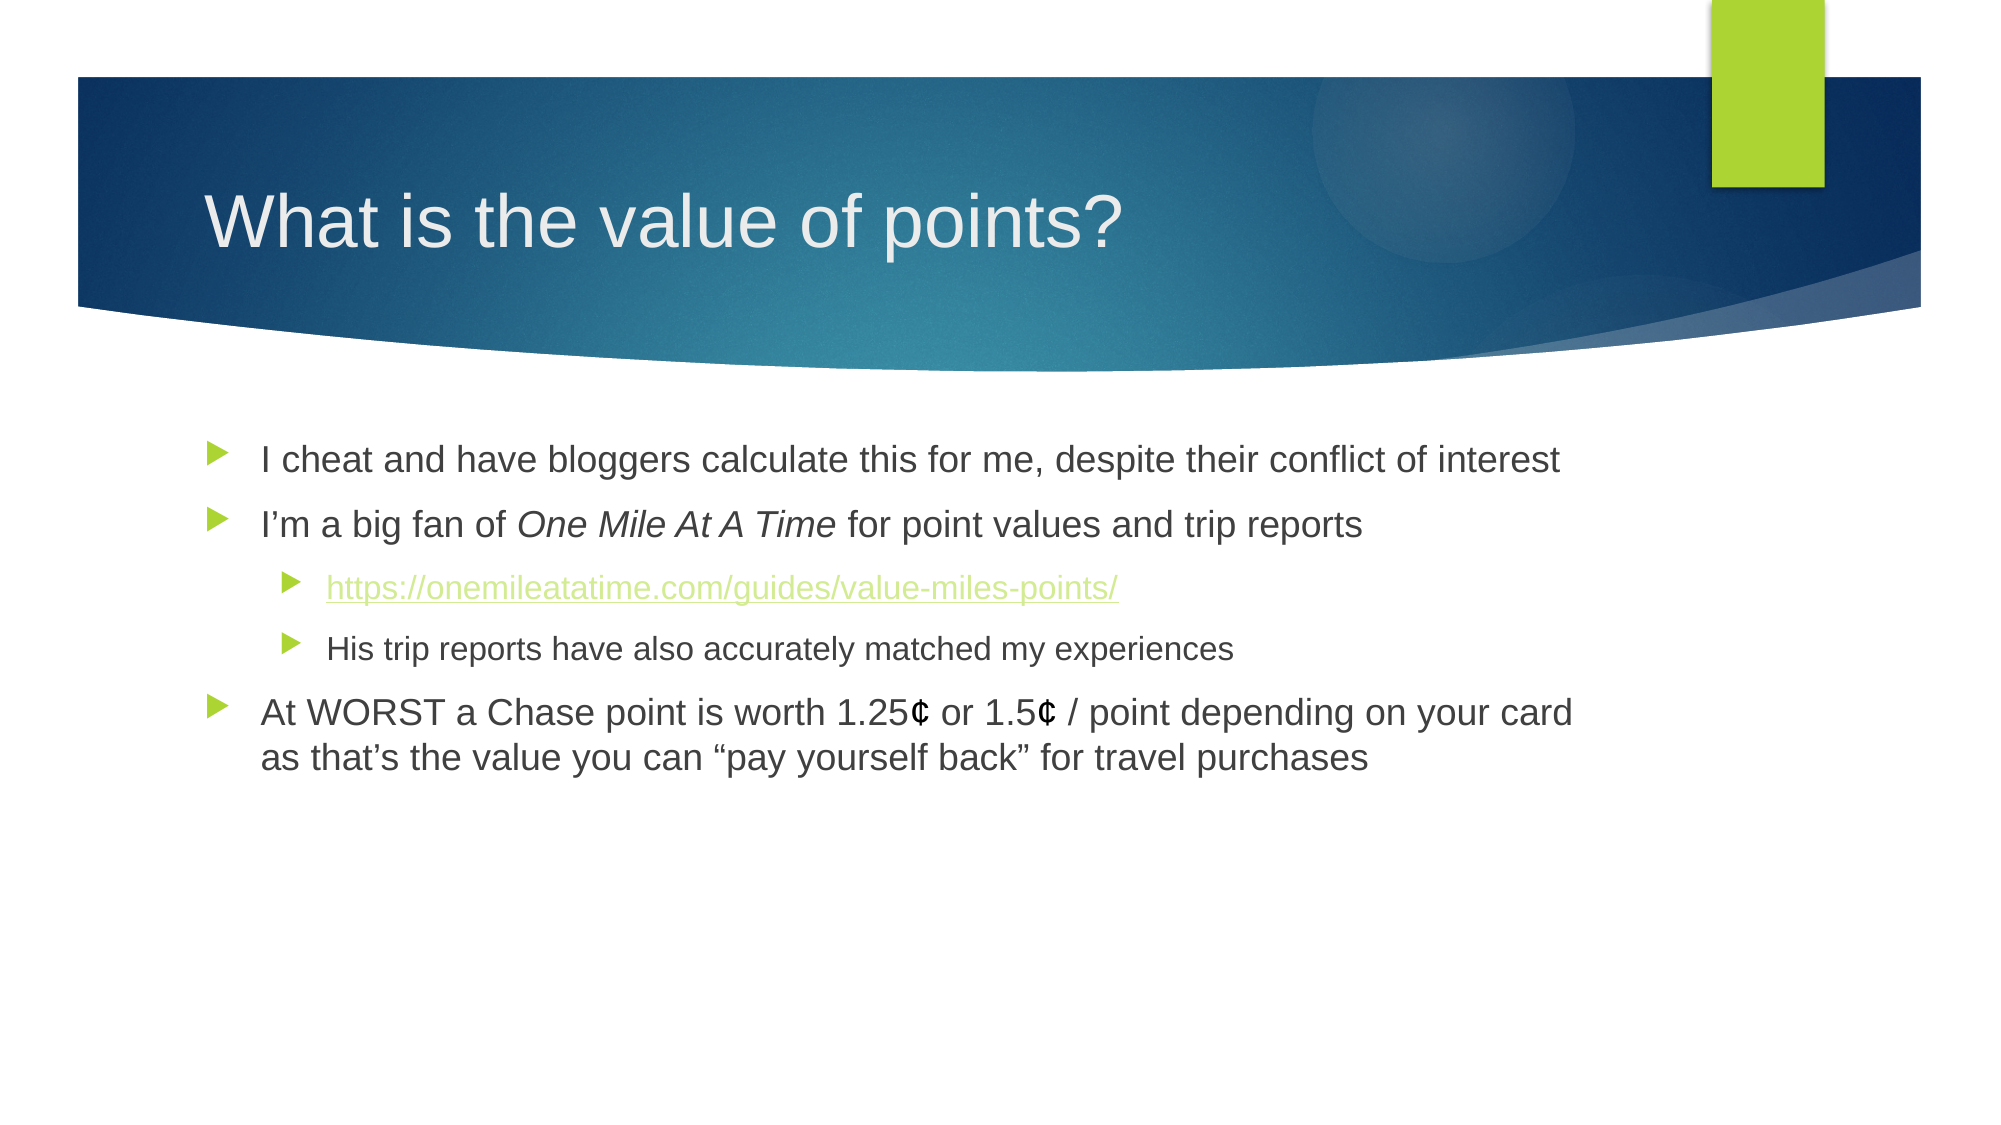

# What is the value of points?
I cheat and have bloggers calculate this for me, despite their conflict of interest
I’m a big fan of One Mile At A Time for point values and trip reports
https://onemileatatime.com/guides/value-miles-points/
His trip reports have also accurately matched my experiences
At WORST a Chase point is worth 1.25¢ or 1.5¢ / point depending on your card as that’s the value you can “pay yourself back” for travel purchases